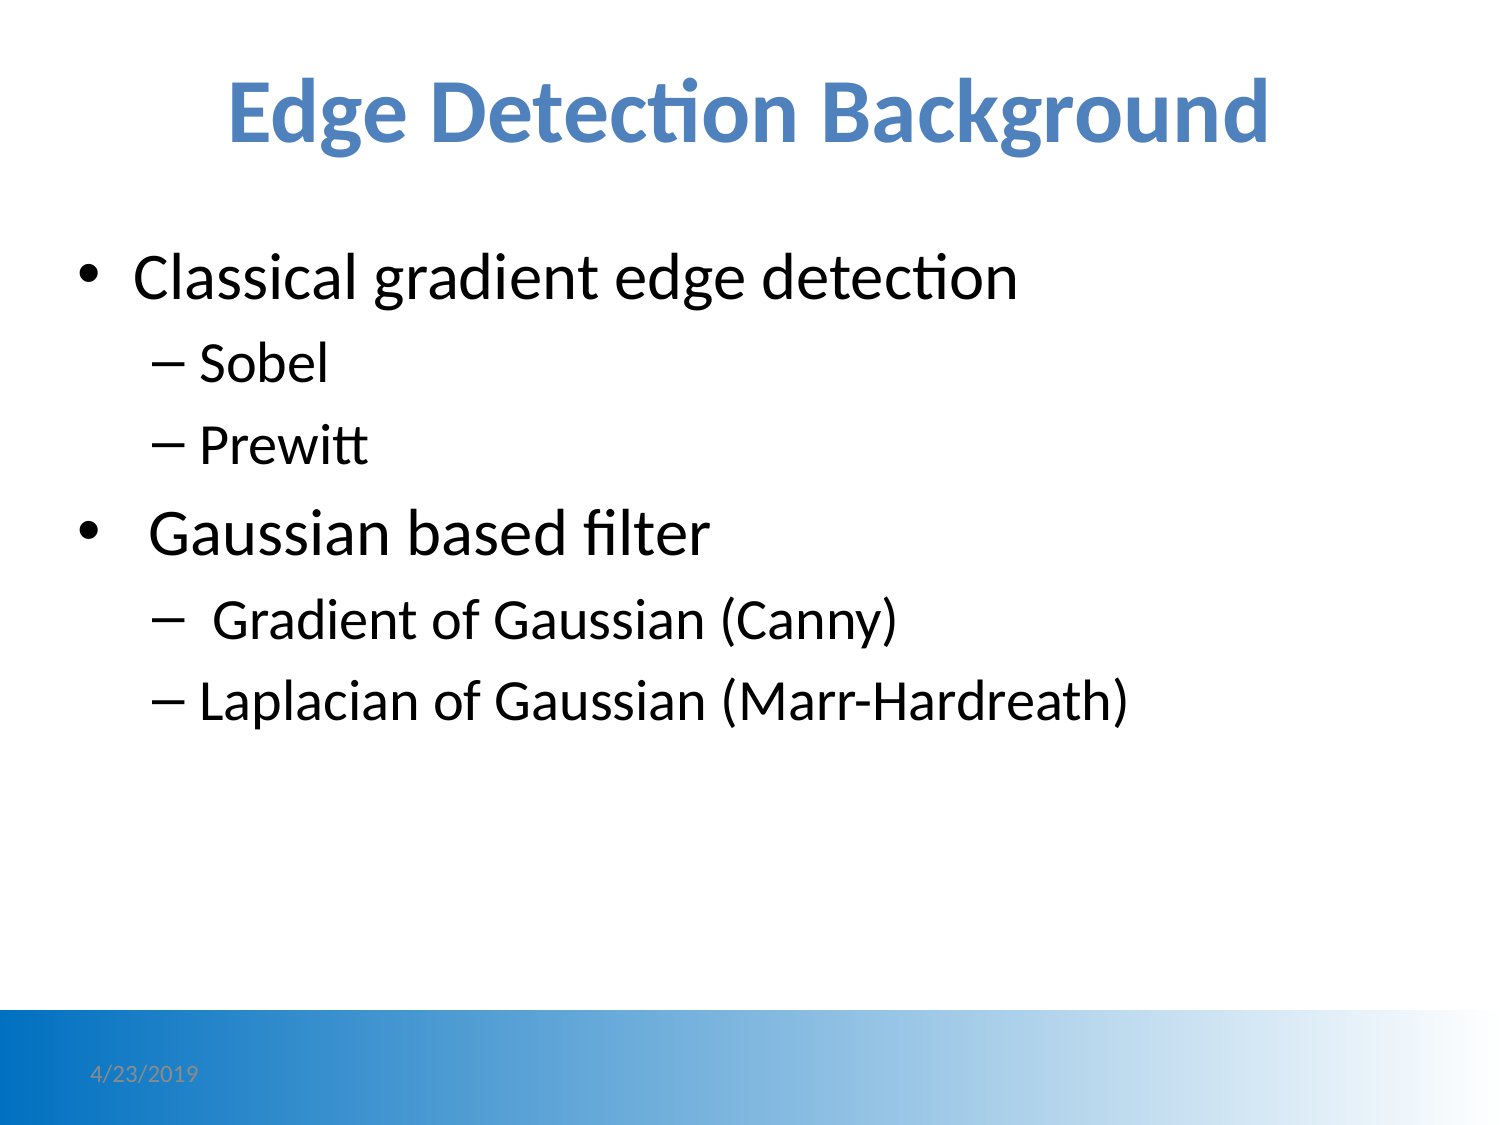

# Edge Detection Background
Classical gradient edge detection
Sobel
Prewitt
 Gaussian based filter
 Gradient of Gaussian (Canny)
Laplacian of Gaussian (Marr-Hardreath)

4/23/2019
44